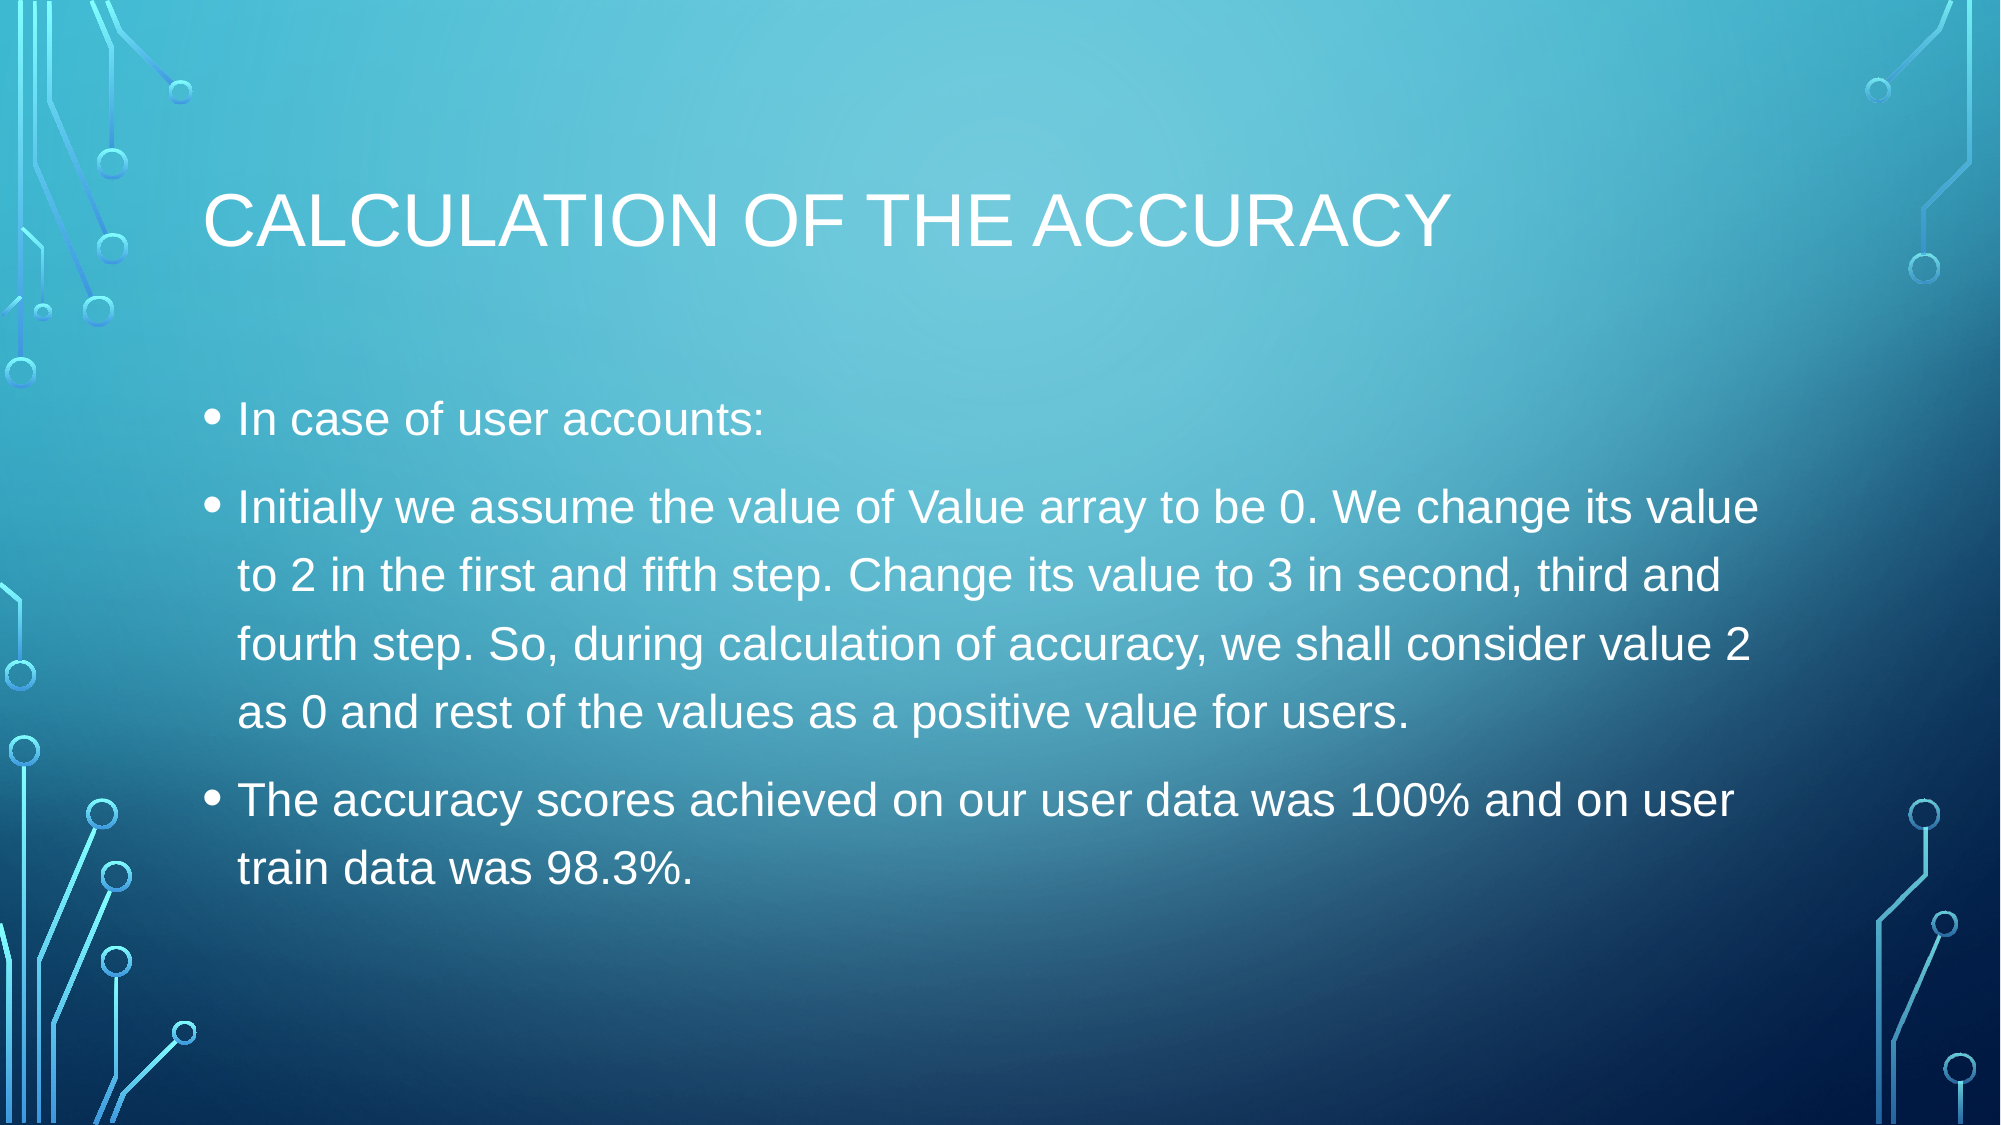

# Calculation of the accuracy
In case of user accounts:
Initially we assume the value of Value array to be 0. We change its value to 2 in the first and fifth step. Change its value to 3 in second, third and fourth step. So, during calculation of accuracy, we shall consider value 2 as 0 and rest of the values as a positive value for users.
The accuracy scores achieved on our user data was 100% and on user train data was 98.3%.